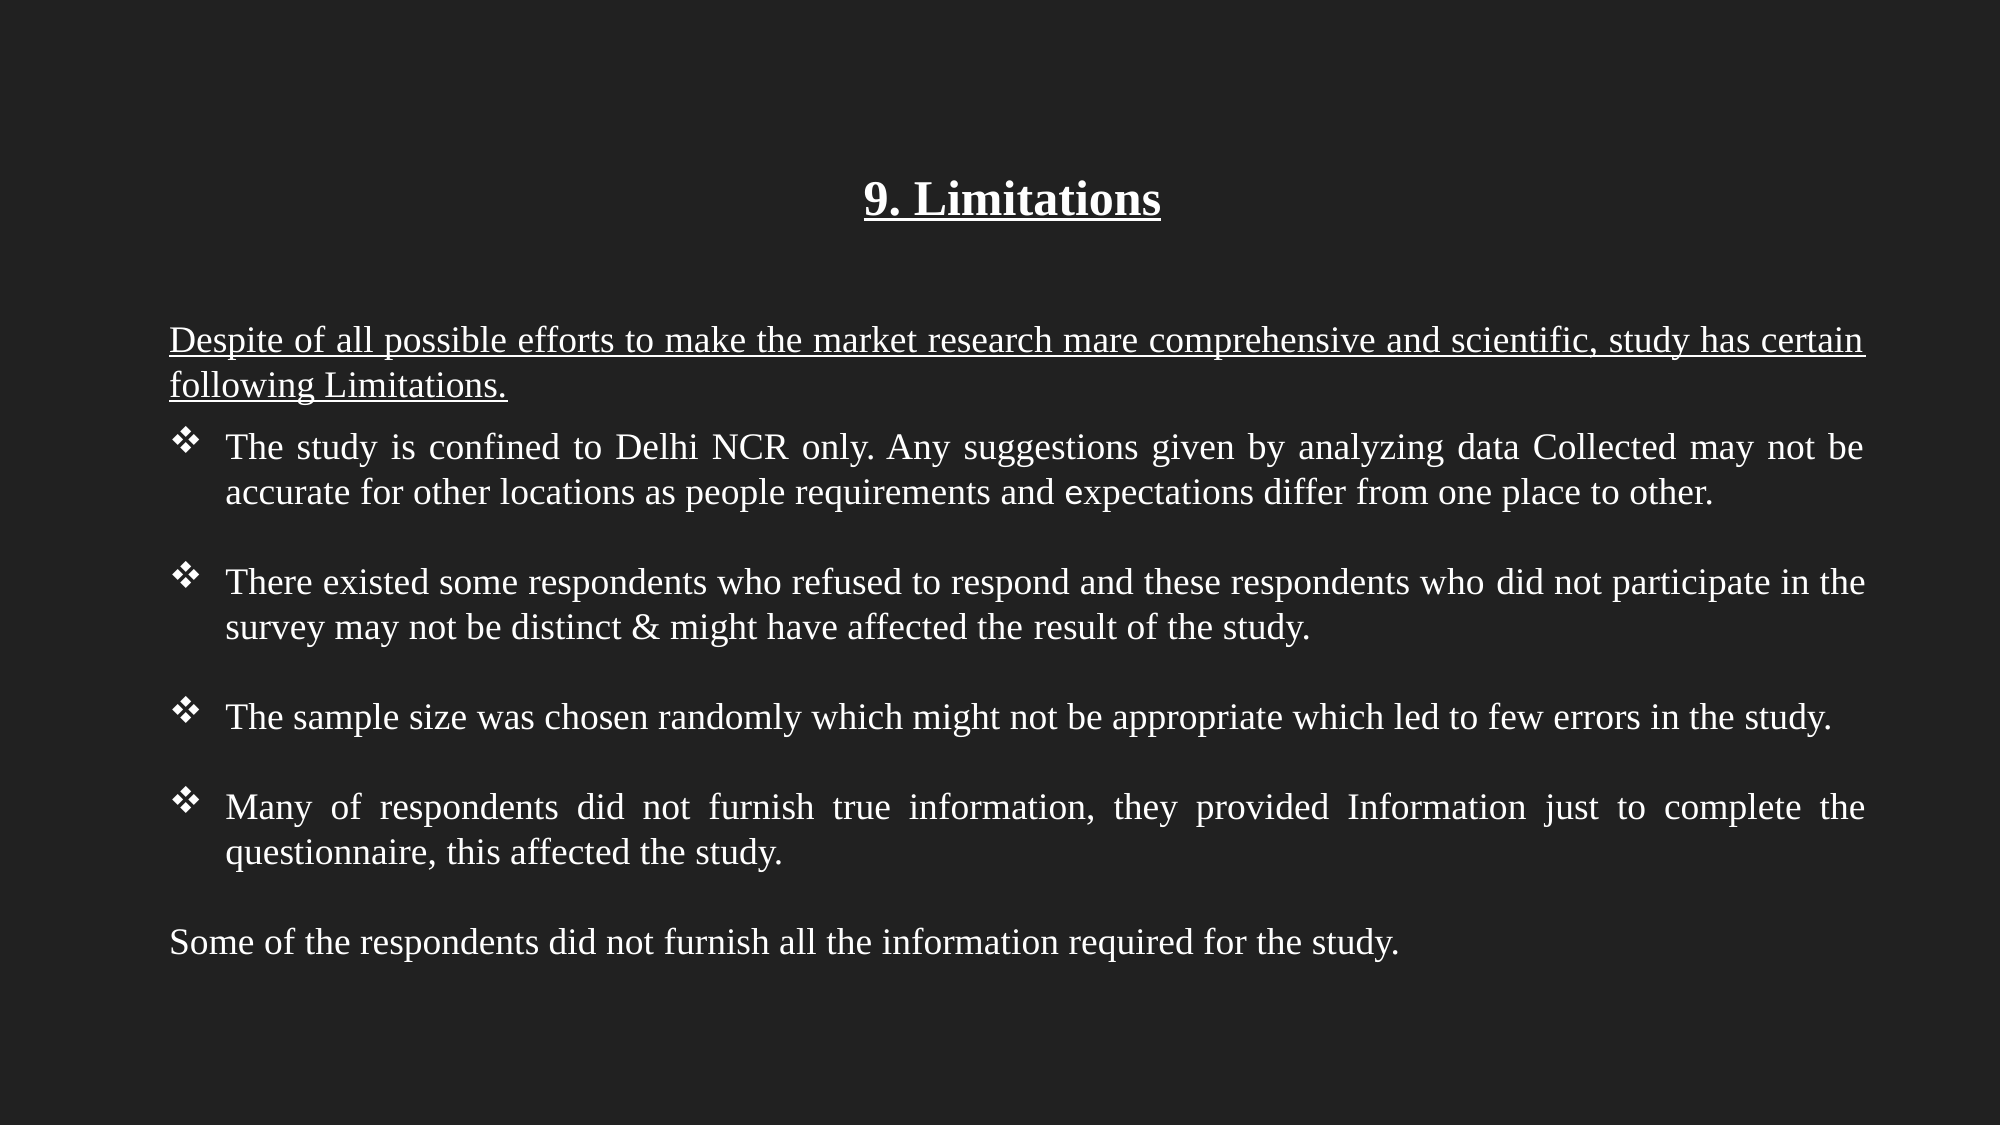

9. Limitations

Despite of all possible efforts to make the market research mare comprehensive and scientific, study has certain following Limitations.
The study is confined to Delhi NCR only. Any suggestions given by analyzing data Collected may not be accurate for other locations as people requirements and expectations differ from one place to other.

There existed some respondents who refused to respond and these respondents who did not participate in the survey may not be distinct & might have affected the result of the study.

The sample size was chosen randomly which might not be appropriate which led to few errors in the study.

Many of respondents did not furnish true information, they provided Information just to complete the questionnaire, this affected the study.

Some of the respondents did not furnish all the information required for the study.